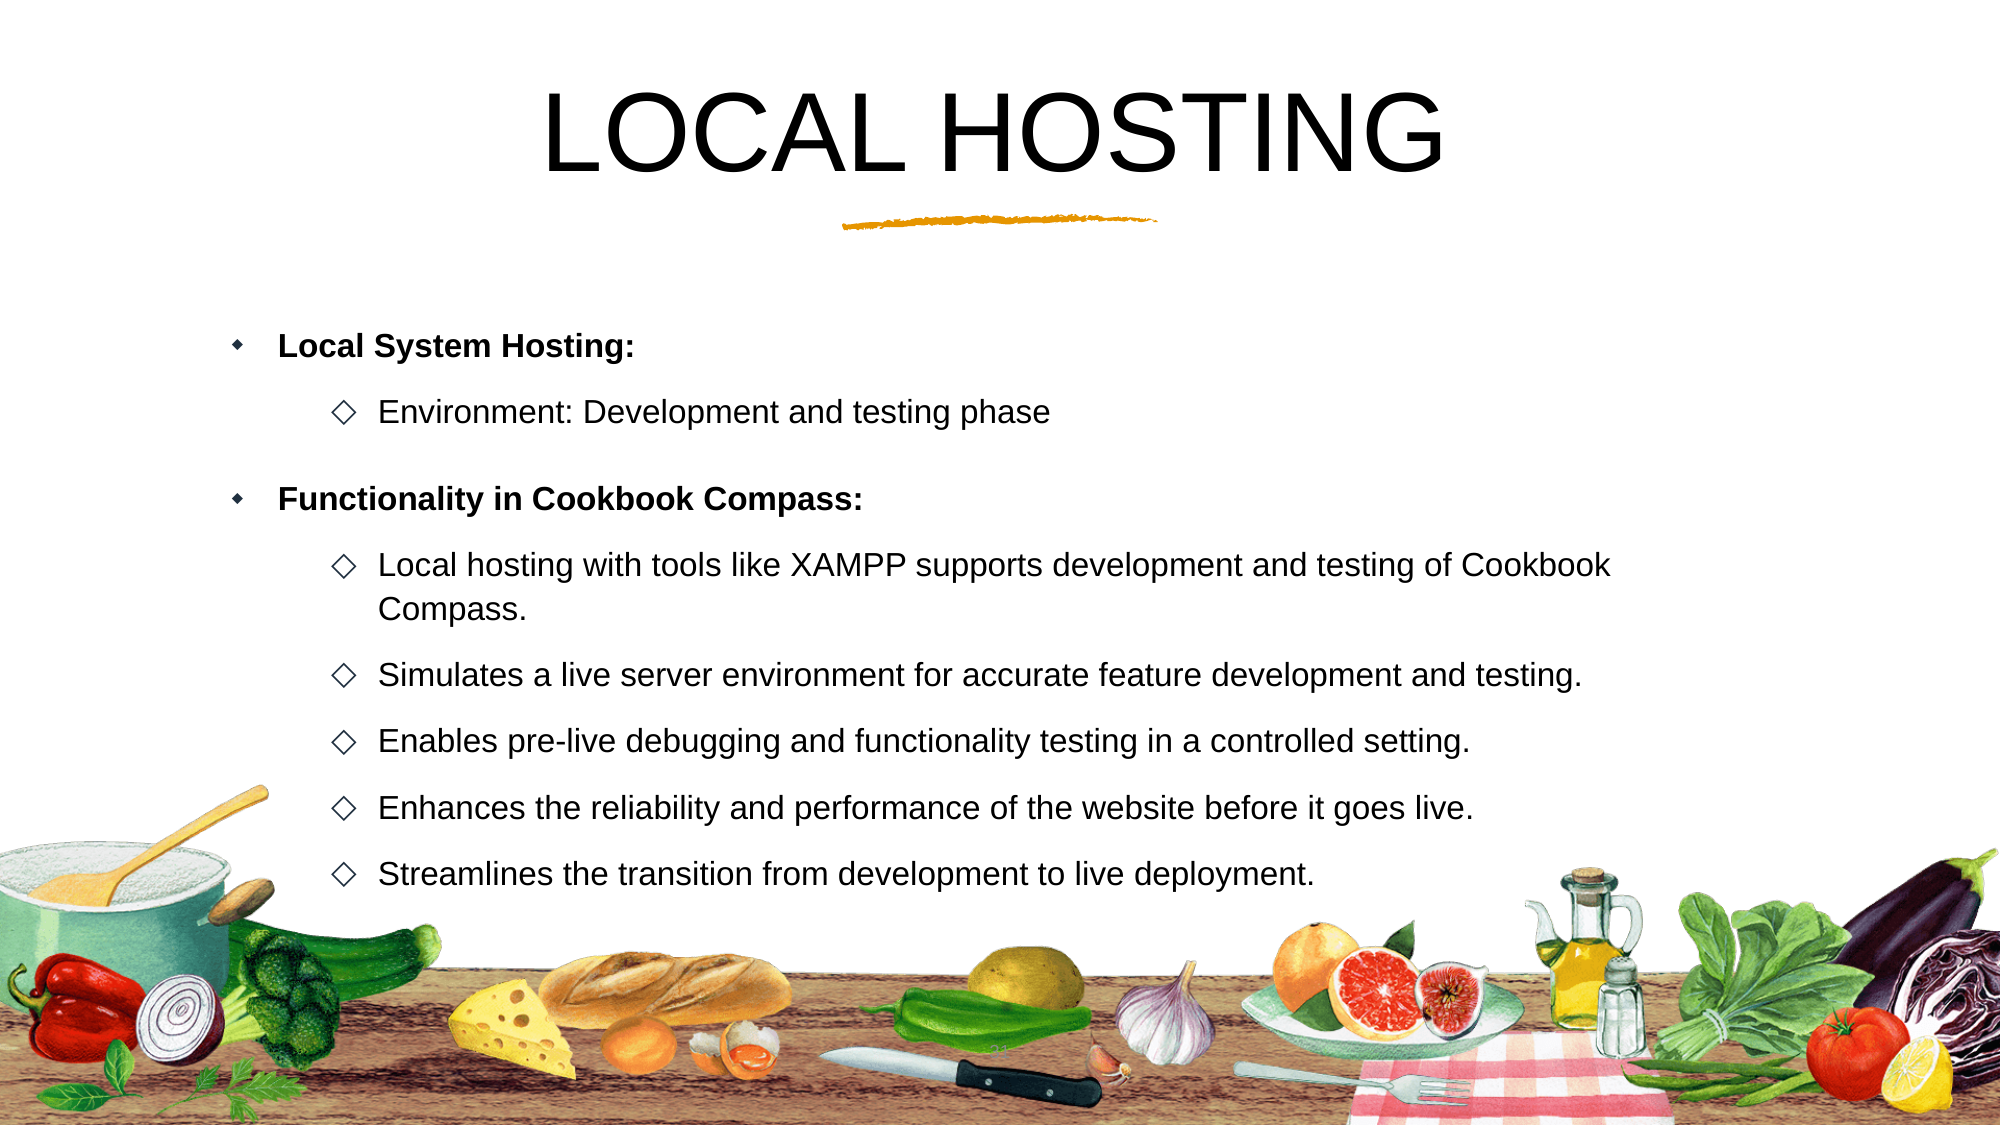

# LOCAL HOSTING
Local System Hosting:
Environment: Development and testing phase

Functionality in Cookbook Compass:
Local hosting with tools like XAMPP supports development and testing of Cookbook Compass.
Simulates a live server environment for accurate feature development and testing.
Enables pre-live debugging and functionality testing in a controlled setting.
Enhances the reliability and performance of the website before it goes live.
Streamlines the transition from development to live deployment.
31